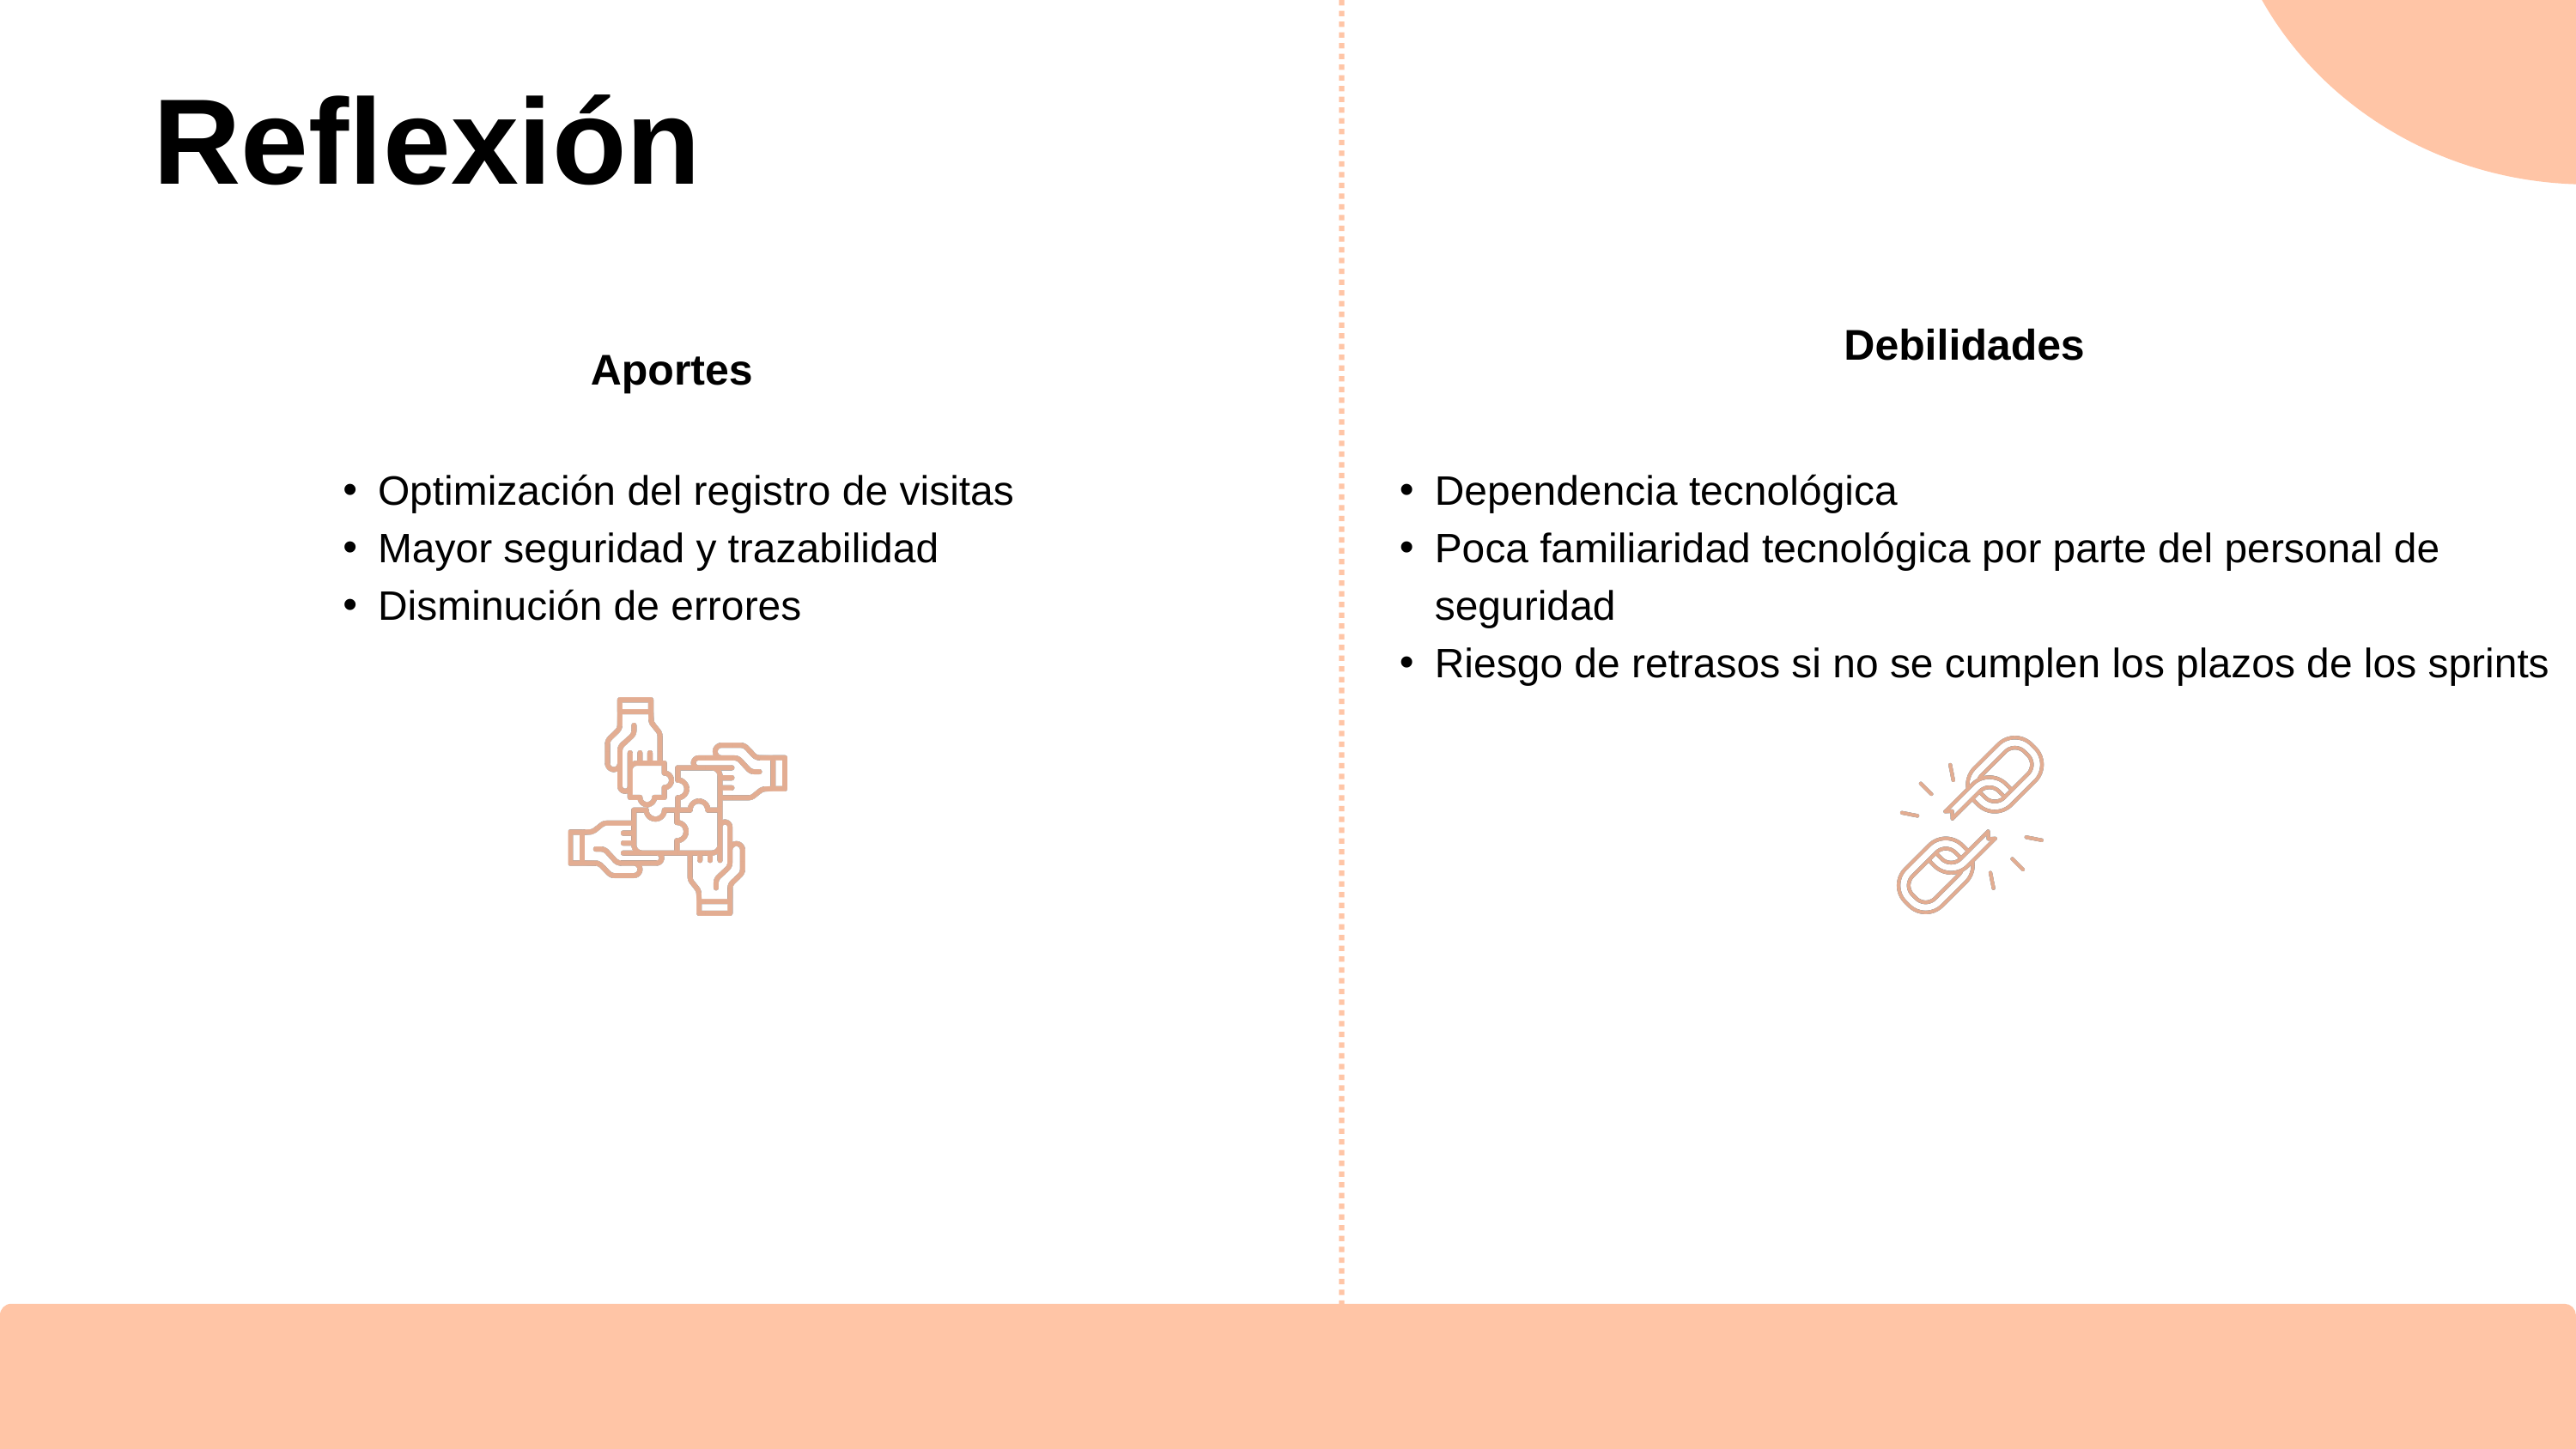

Reflexión
Debilidades
Aportes
Optimización del registro de visitas
Mayor seguridad y trazabilidad
Disminución de errores
Dependencia tecnológica
Poca familiaridad tecnológica por parte del personal de seguridad
Riesgo de retrasos si no se cumplen los plazos de los sprints